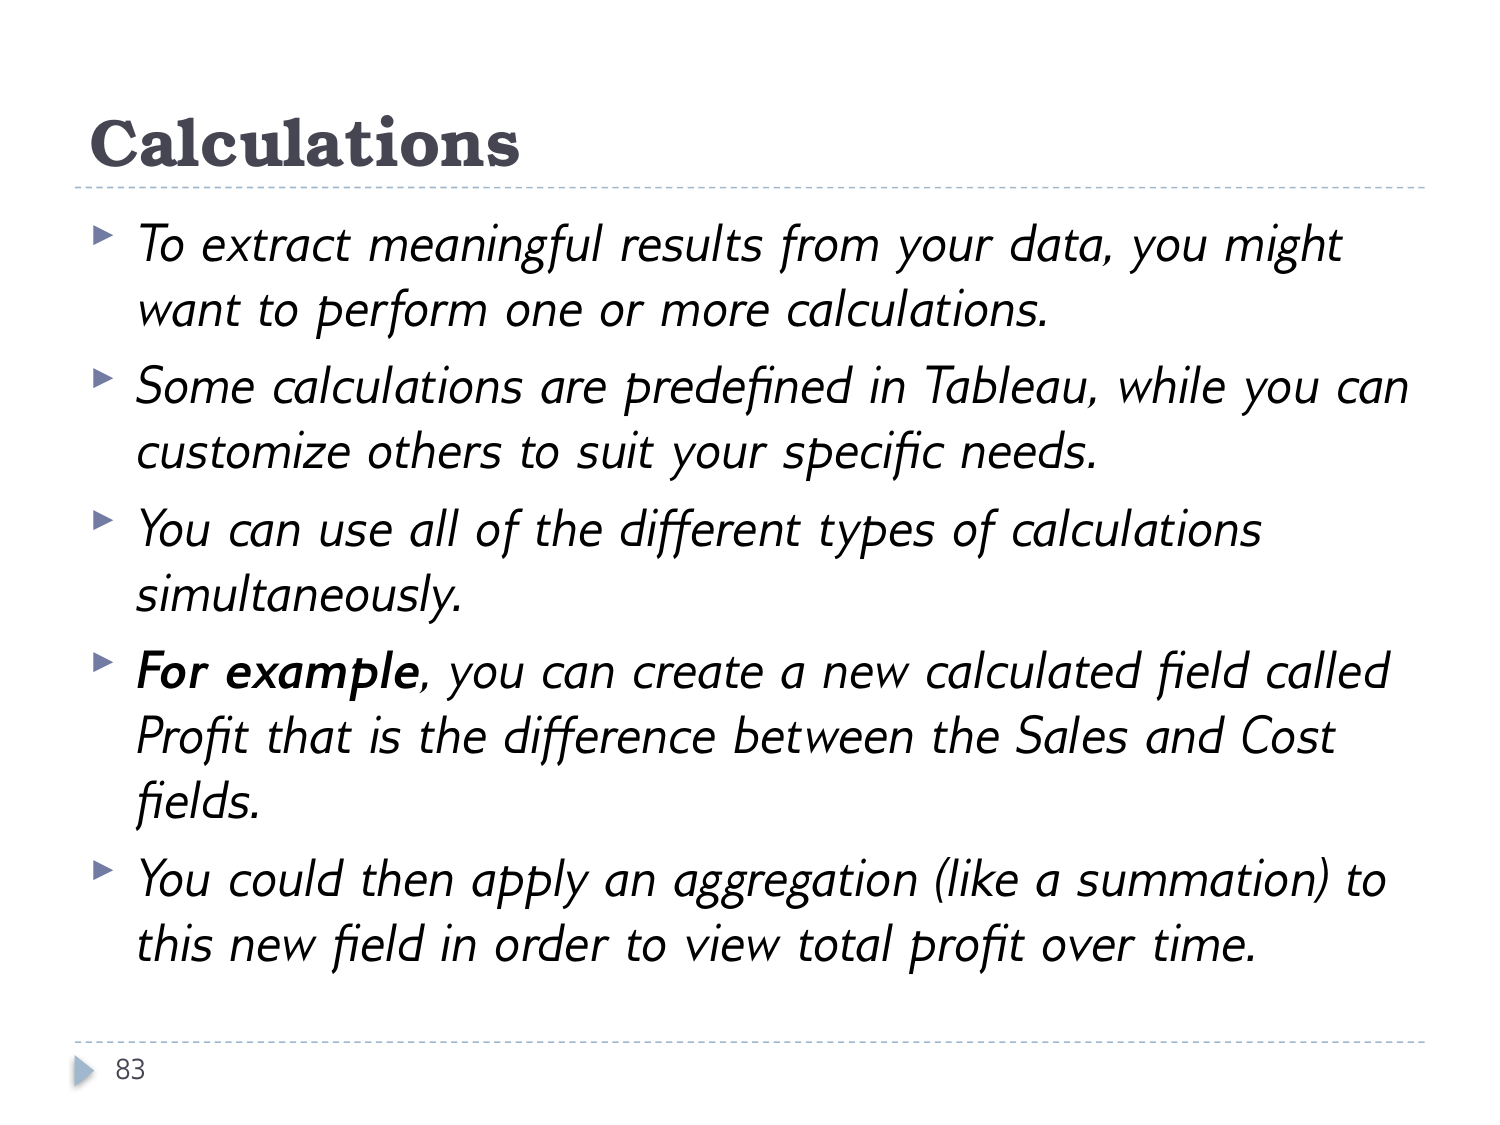

# Calculations
To extract meaningful results from your data, you might want to perform one or more calculations.
Some calculations are predefined in Tableau, while you can customize others to suit your specific needs.
You can use all of the different types of calculations simultaneously.
For example, you can create a new calculated field called Profit that is the difference between the Sales and Cost fields.
You could then apply an aggregation (like a summation) to this new field in order to view total profit over time.
83